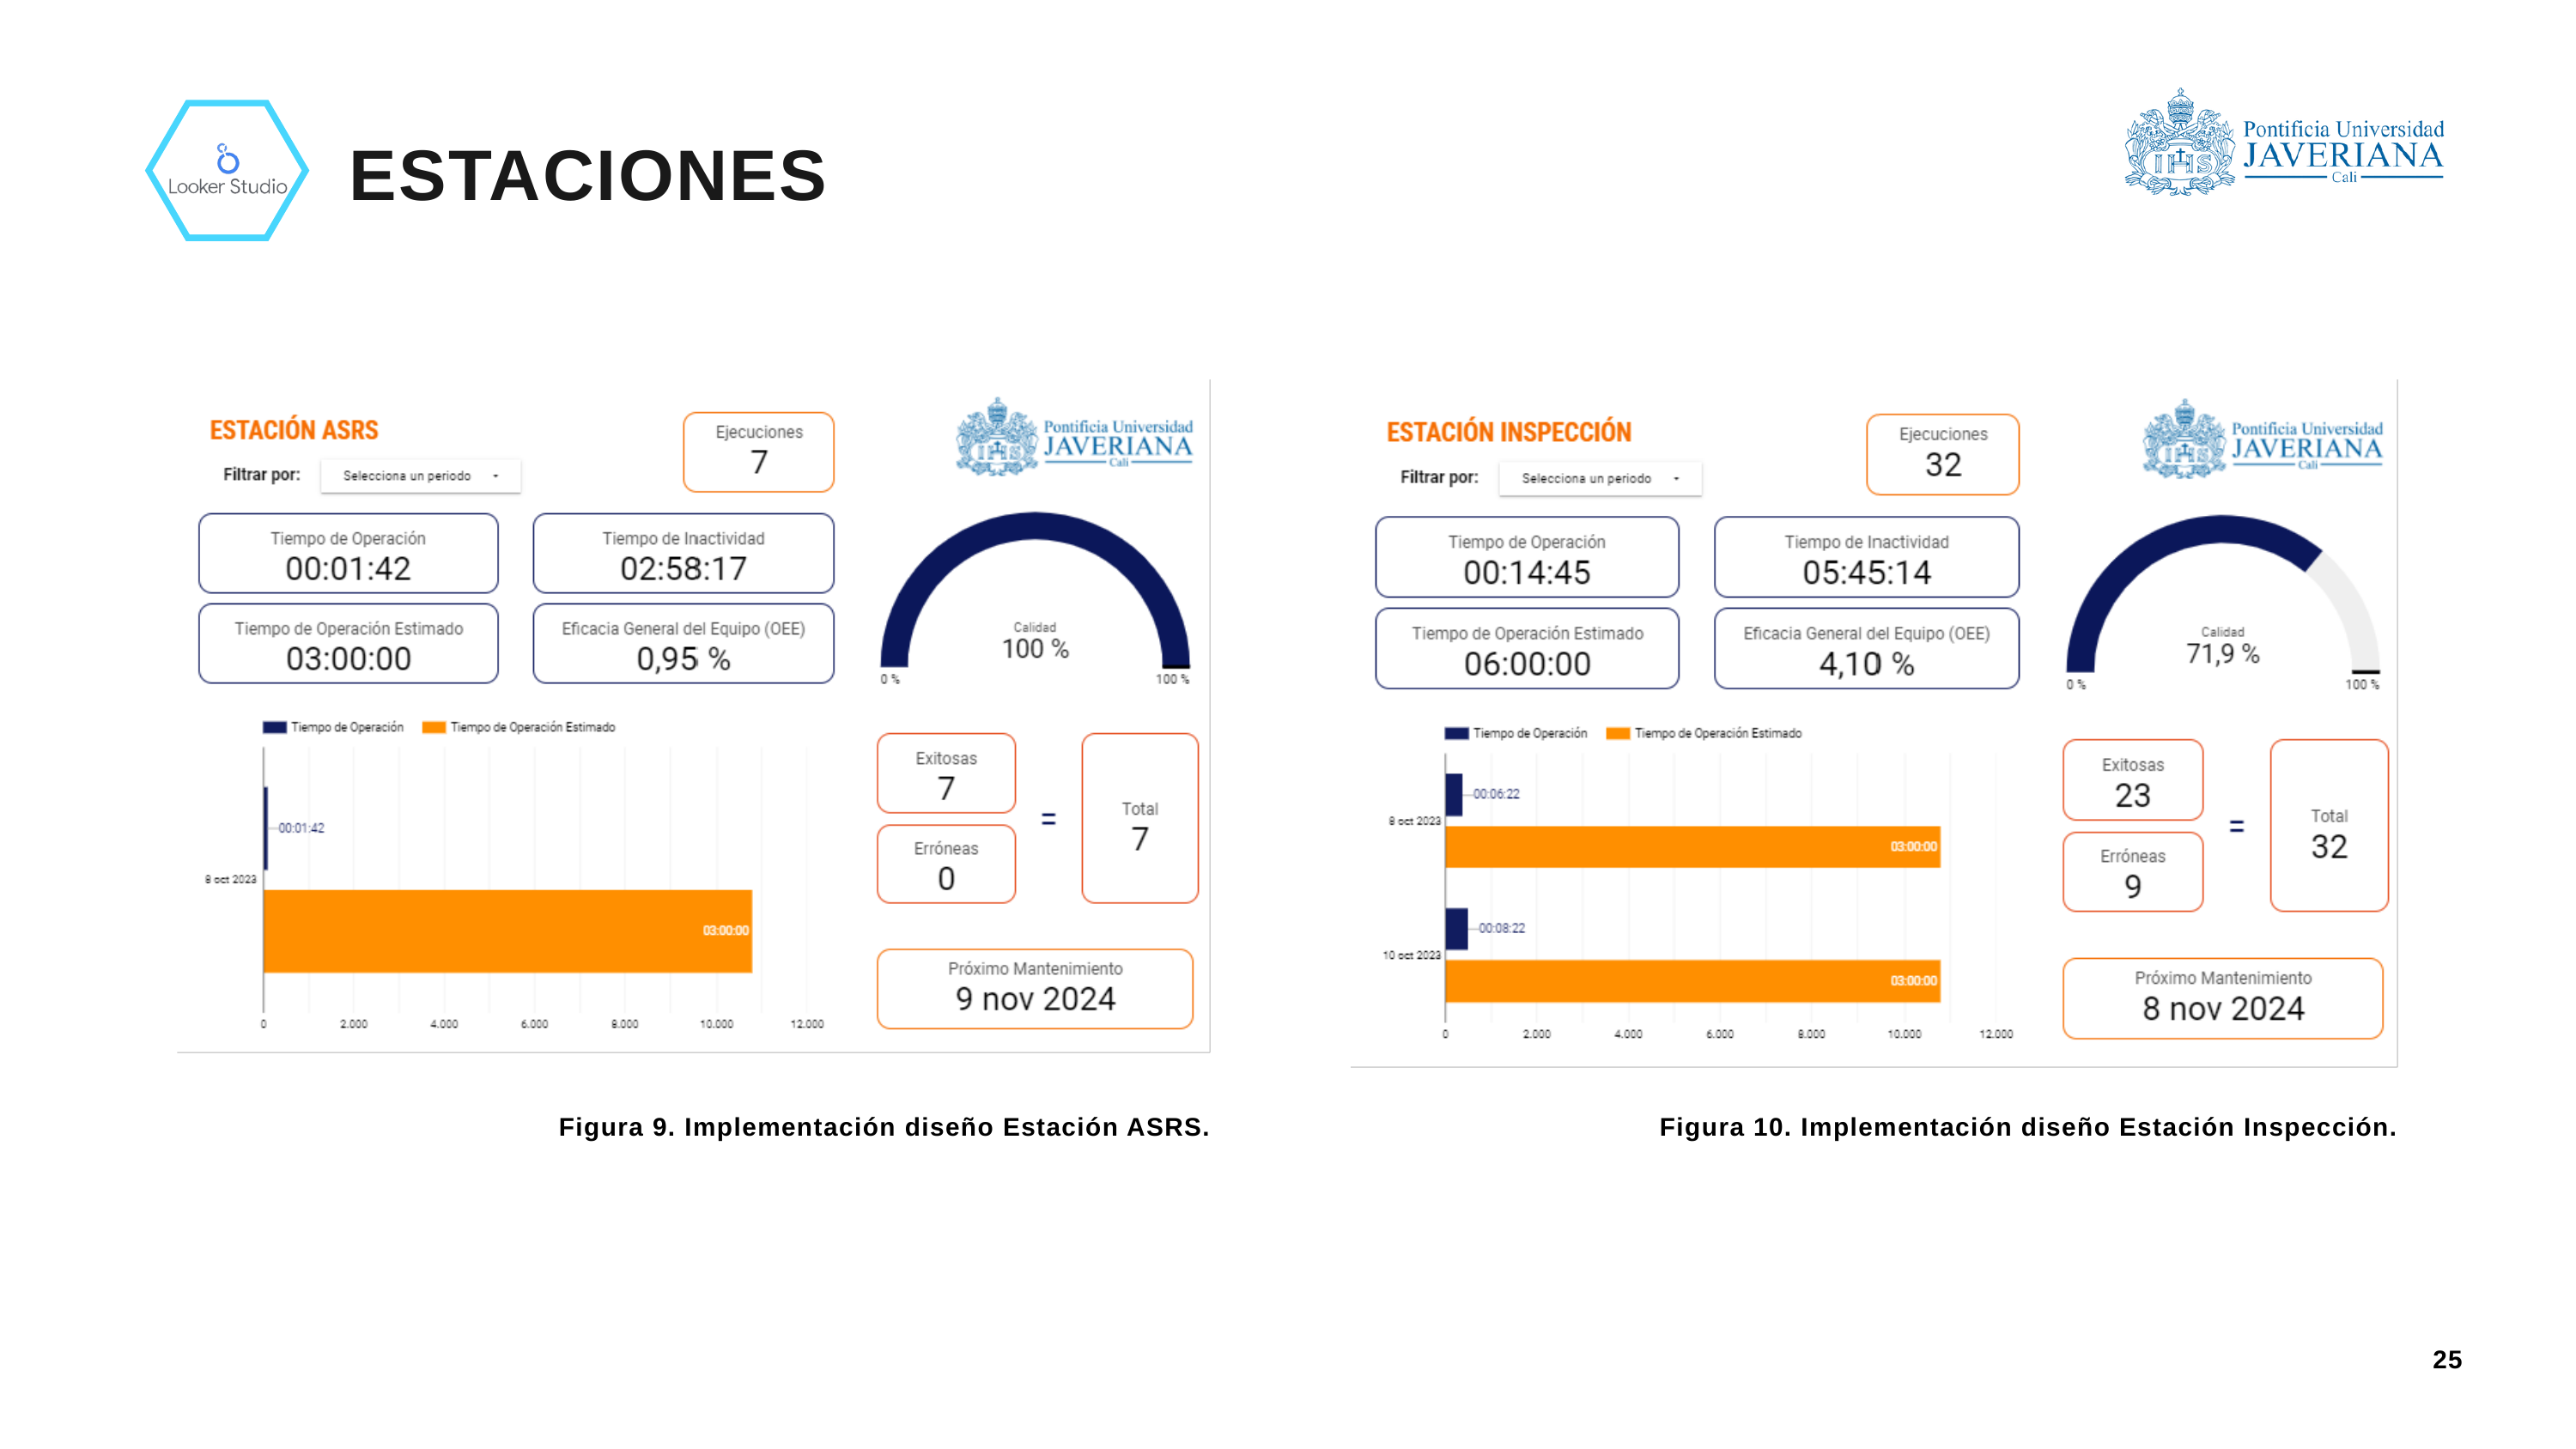

ESTACIONES

Figura 9. Implementación diseño Estación ASRS.
Figura 10. Implementación diseño Estación Inspección.
25